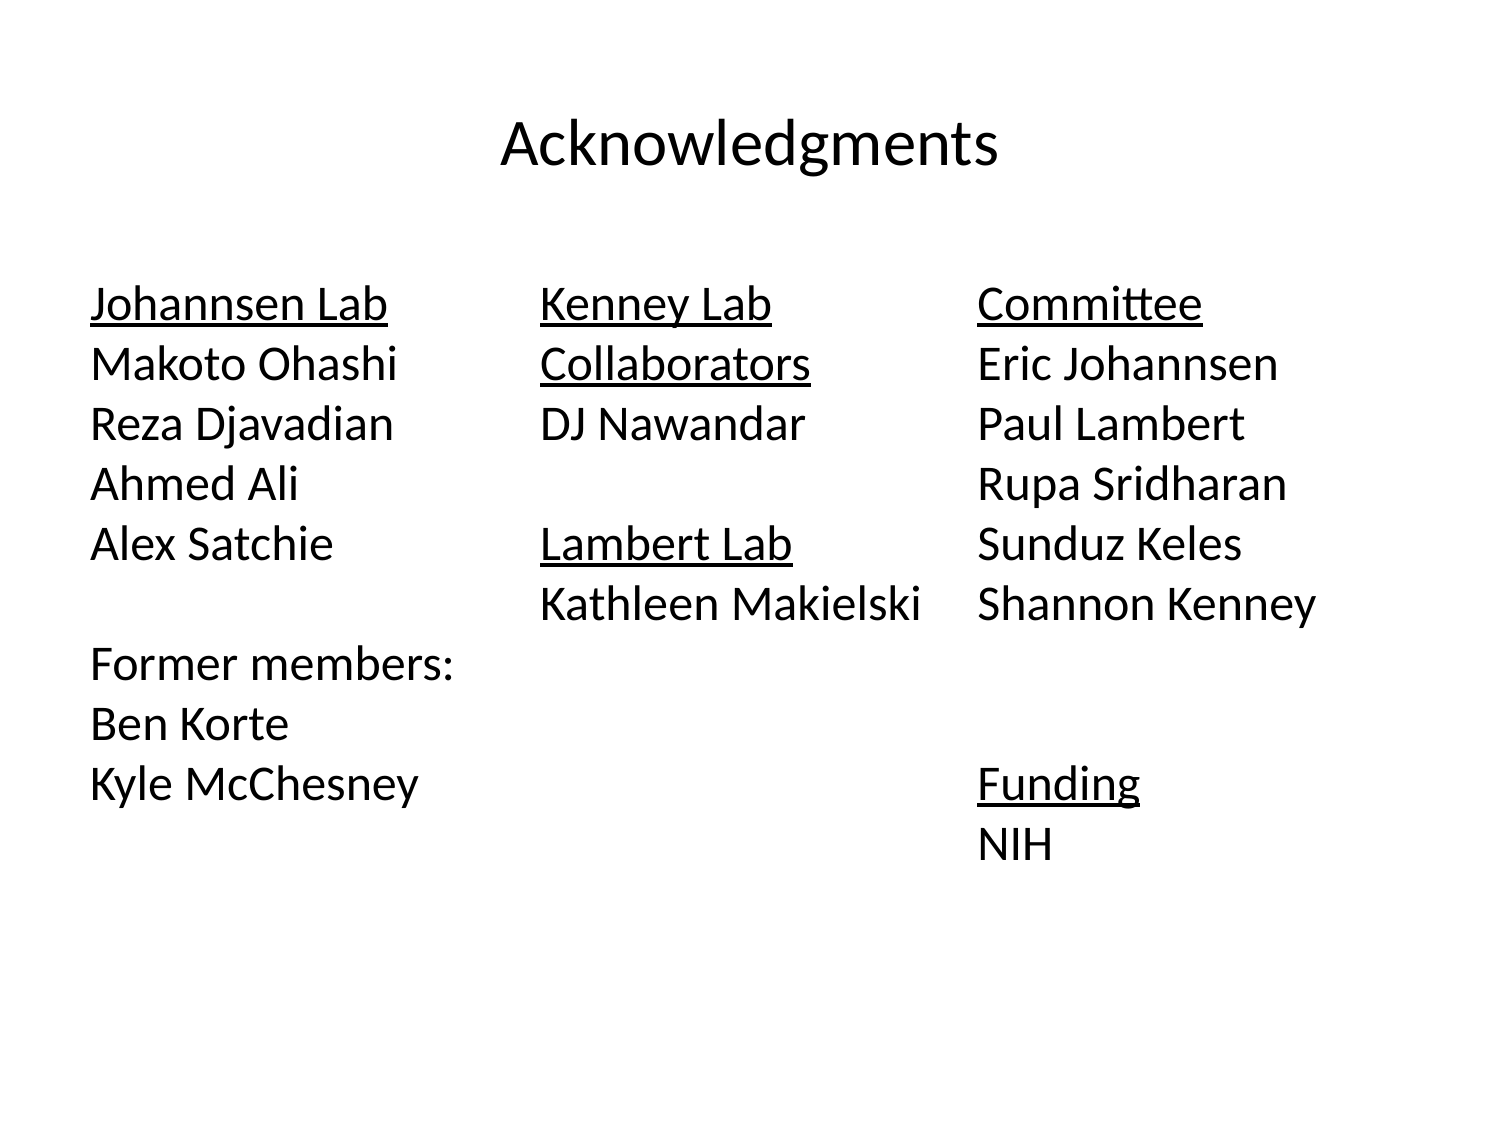

# Acknowledgments
Kenney Lab Collaborators
DJ Nawandar

Lambert Lab
Kathleen Makielski
Committee
Eric Johannsen
Paul Lambert
Rupa Sridharan
Sunduz Keles
Shannon Kenney

Funding
NIH

Johannsen Lab
Makoto Ohashi
Reza Djavadian
Ahmed Ali
Alex Satchie

Former members:
Ben Korte
Kyle McChesney